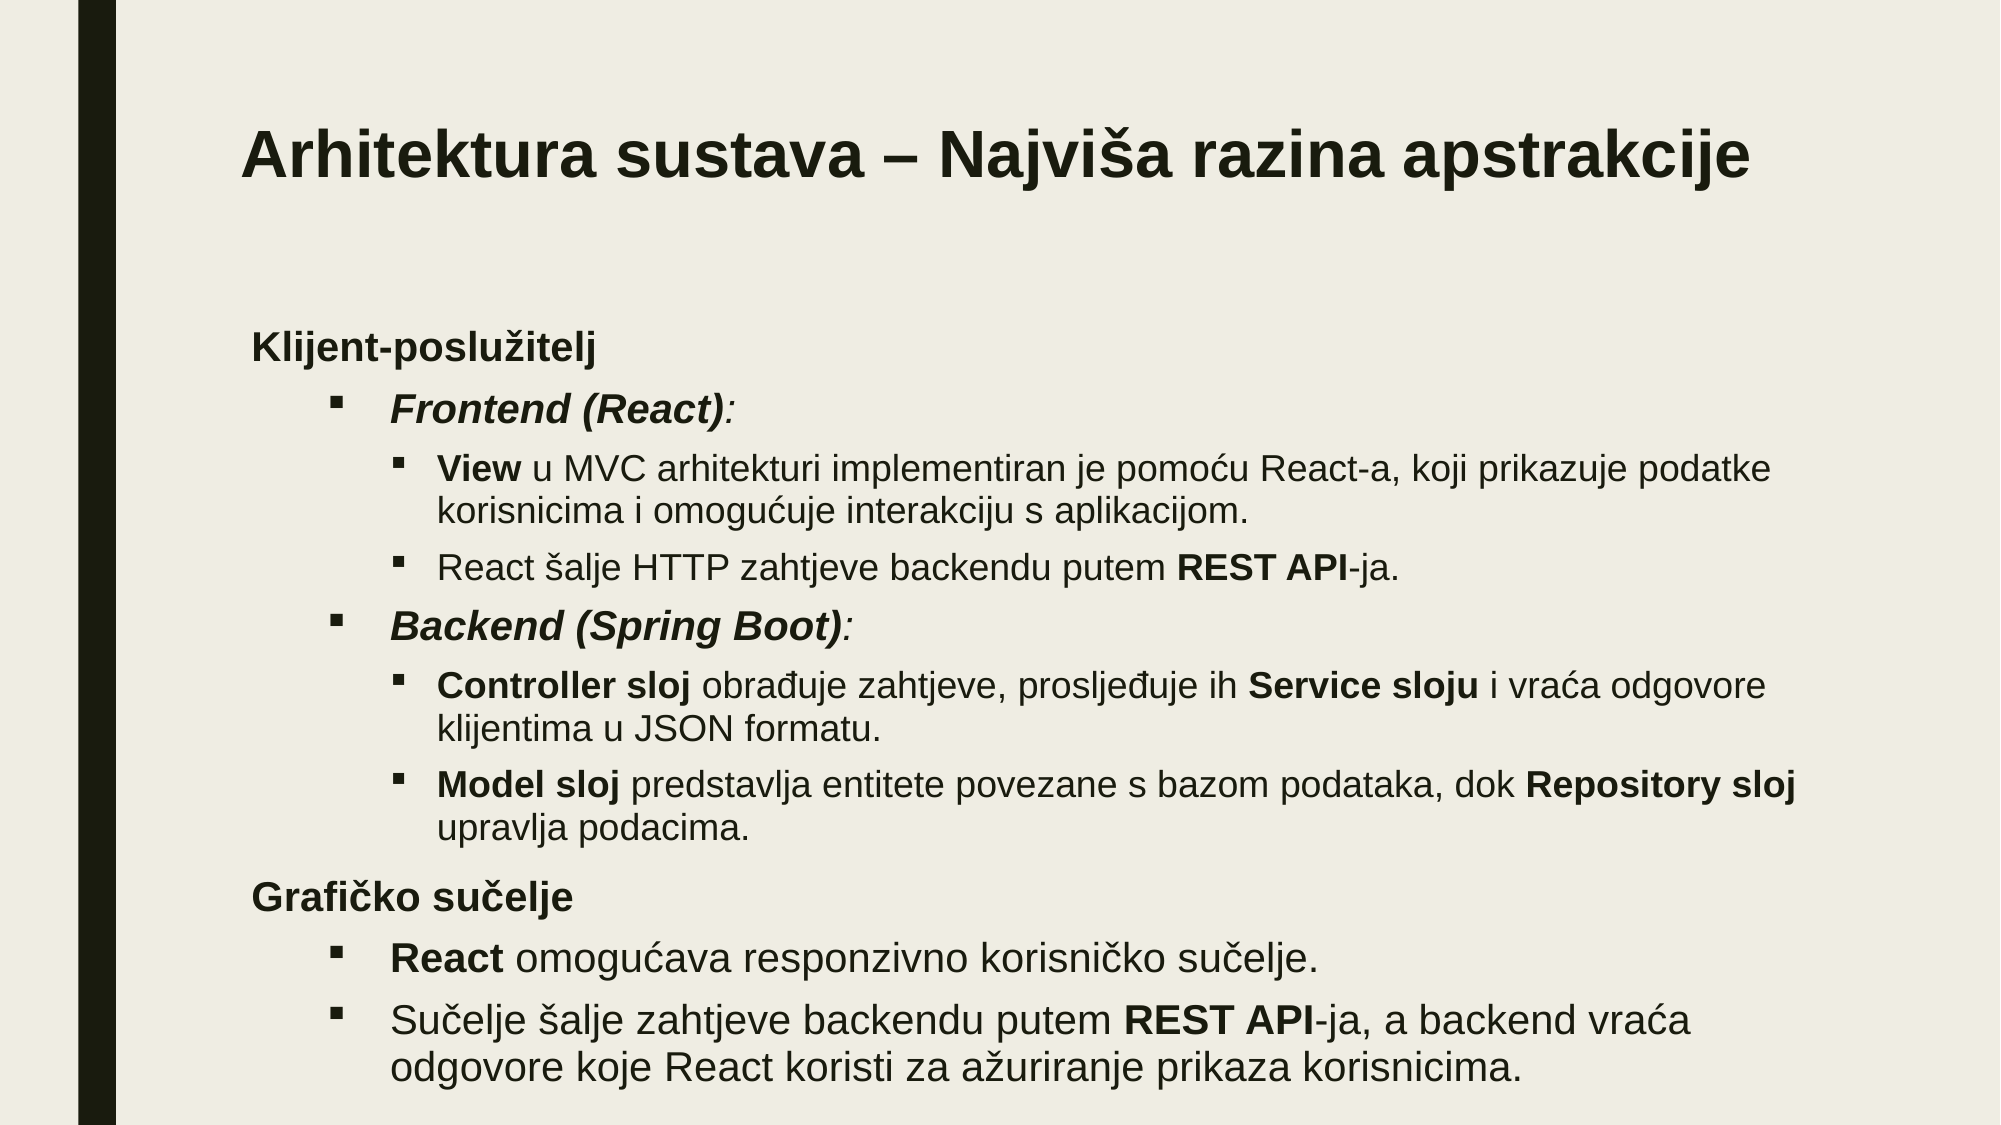

# Arhitektura sustava – Najviša razina apstrakcije
 Klijent-poslužitelj
Frontend (React):
View u MVC arhitekturi implementiran je pomoću React-a, koji prikazuje podatke korisnicima i omogućuje interakciju s aplikacijom.
React šalje HTTP zahtjeve backendu putem REST API-ja.
Backend (Spring Boot):
Controller sloj obrađuje zahtjeve, prosljeđuje ih Service sloju i vraća odgovore klijentima u JSON formatu.
Model sloj predstavlja entitete povezane s bazom podataka, dok Repository sloj upravlja podacima.
 Grafičko sučelje
React omogućava responzivno korisničko sučelje.
Sučelje šalje zahtjeve backendu putem REST API-ja, a backend vraća odgovore koje React koristi za ažuriranje prikaza korisnicima.